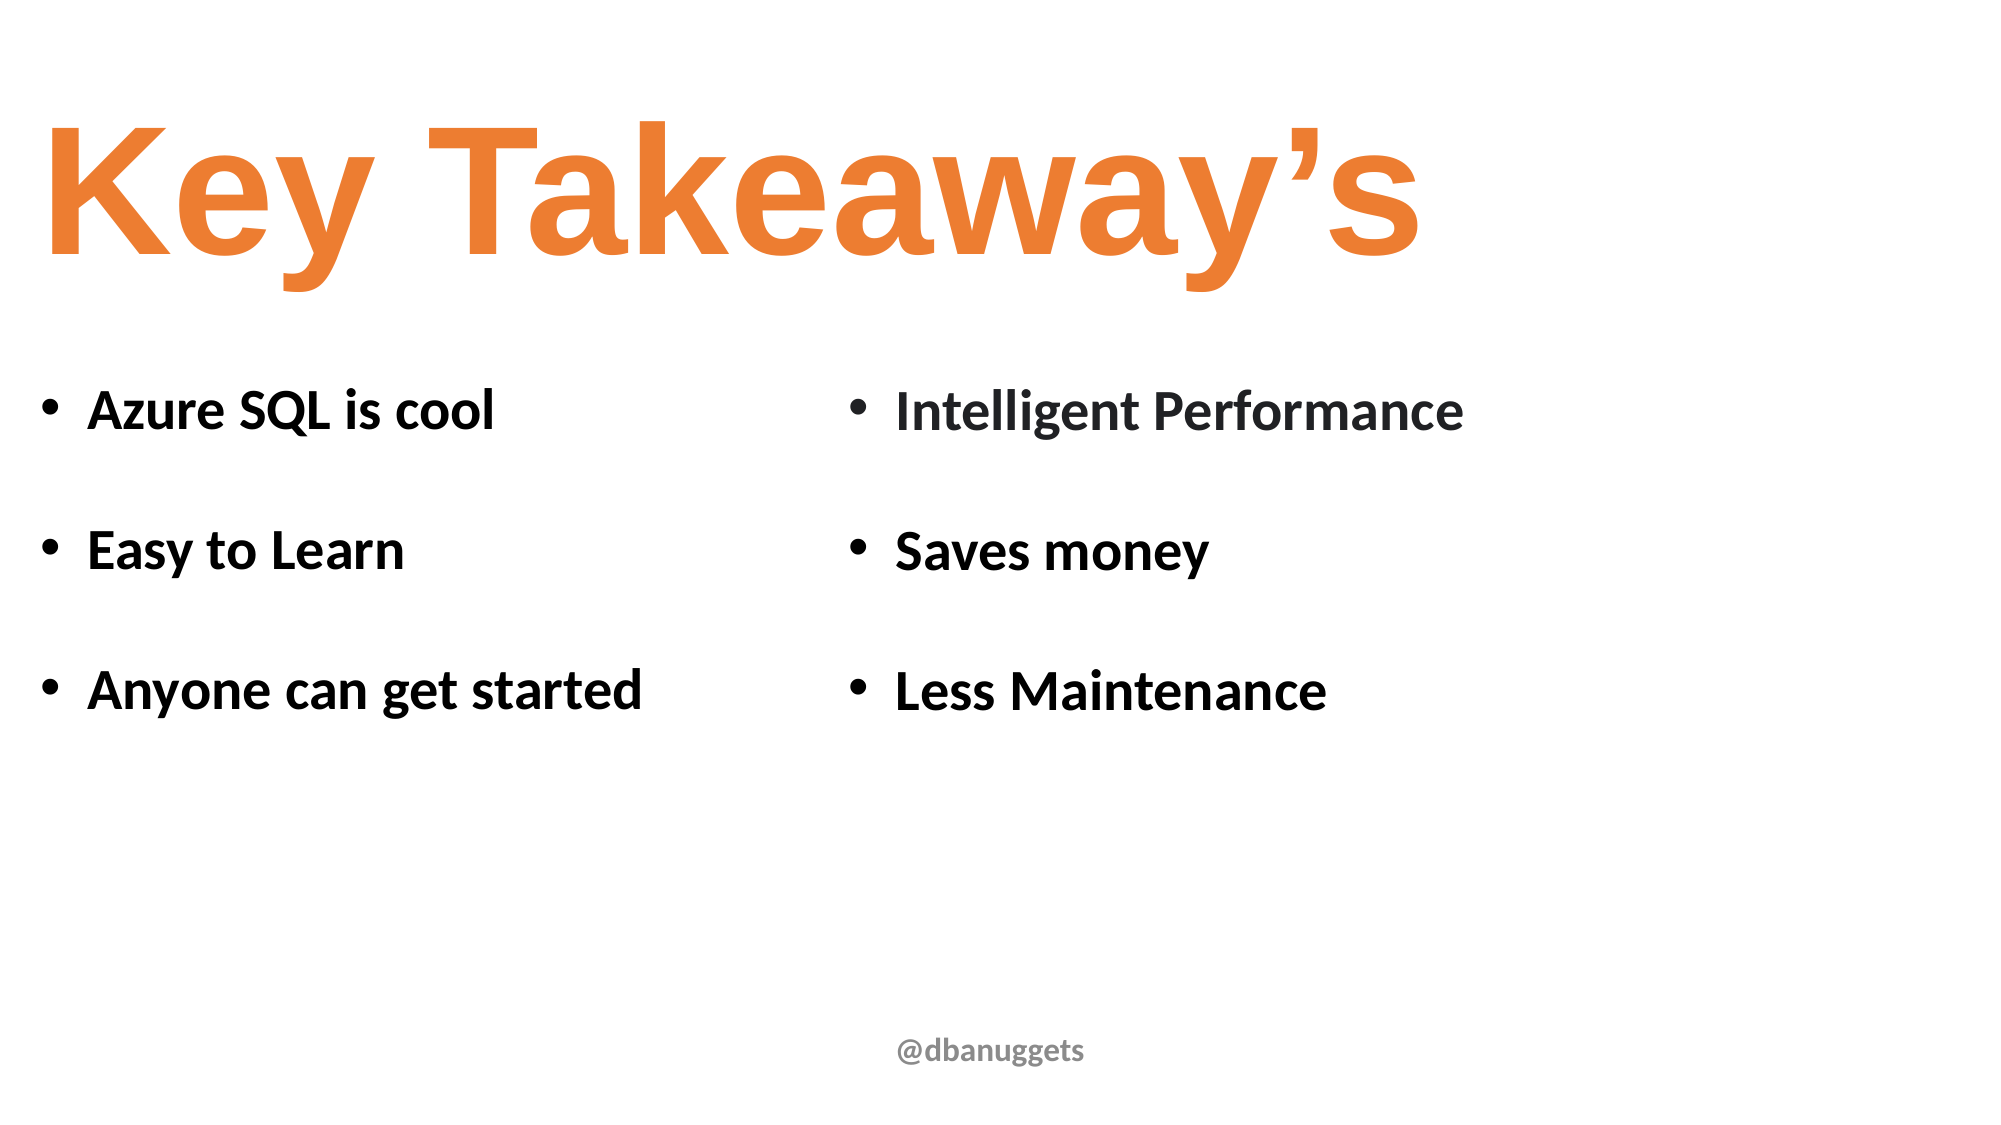

Key Takeaway’s
Azure SQL is cool
Easy to Learn
Anyone can get started
Intelligent Performance
Saves money
Less Maintenance
@dbanuggets